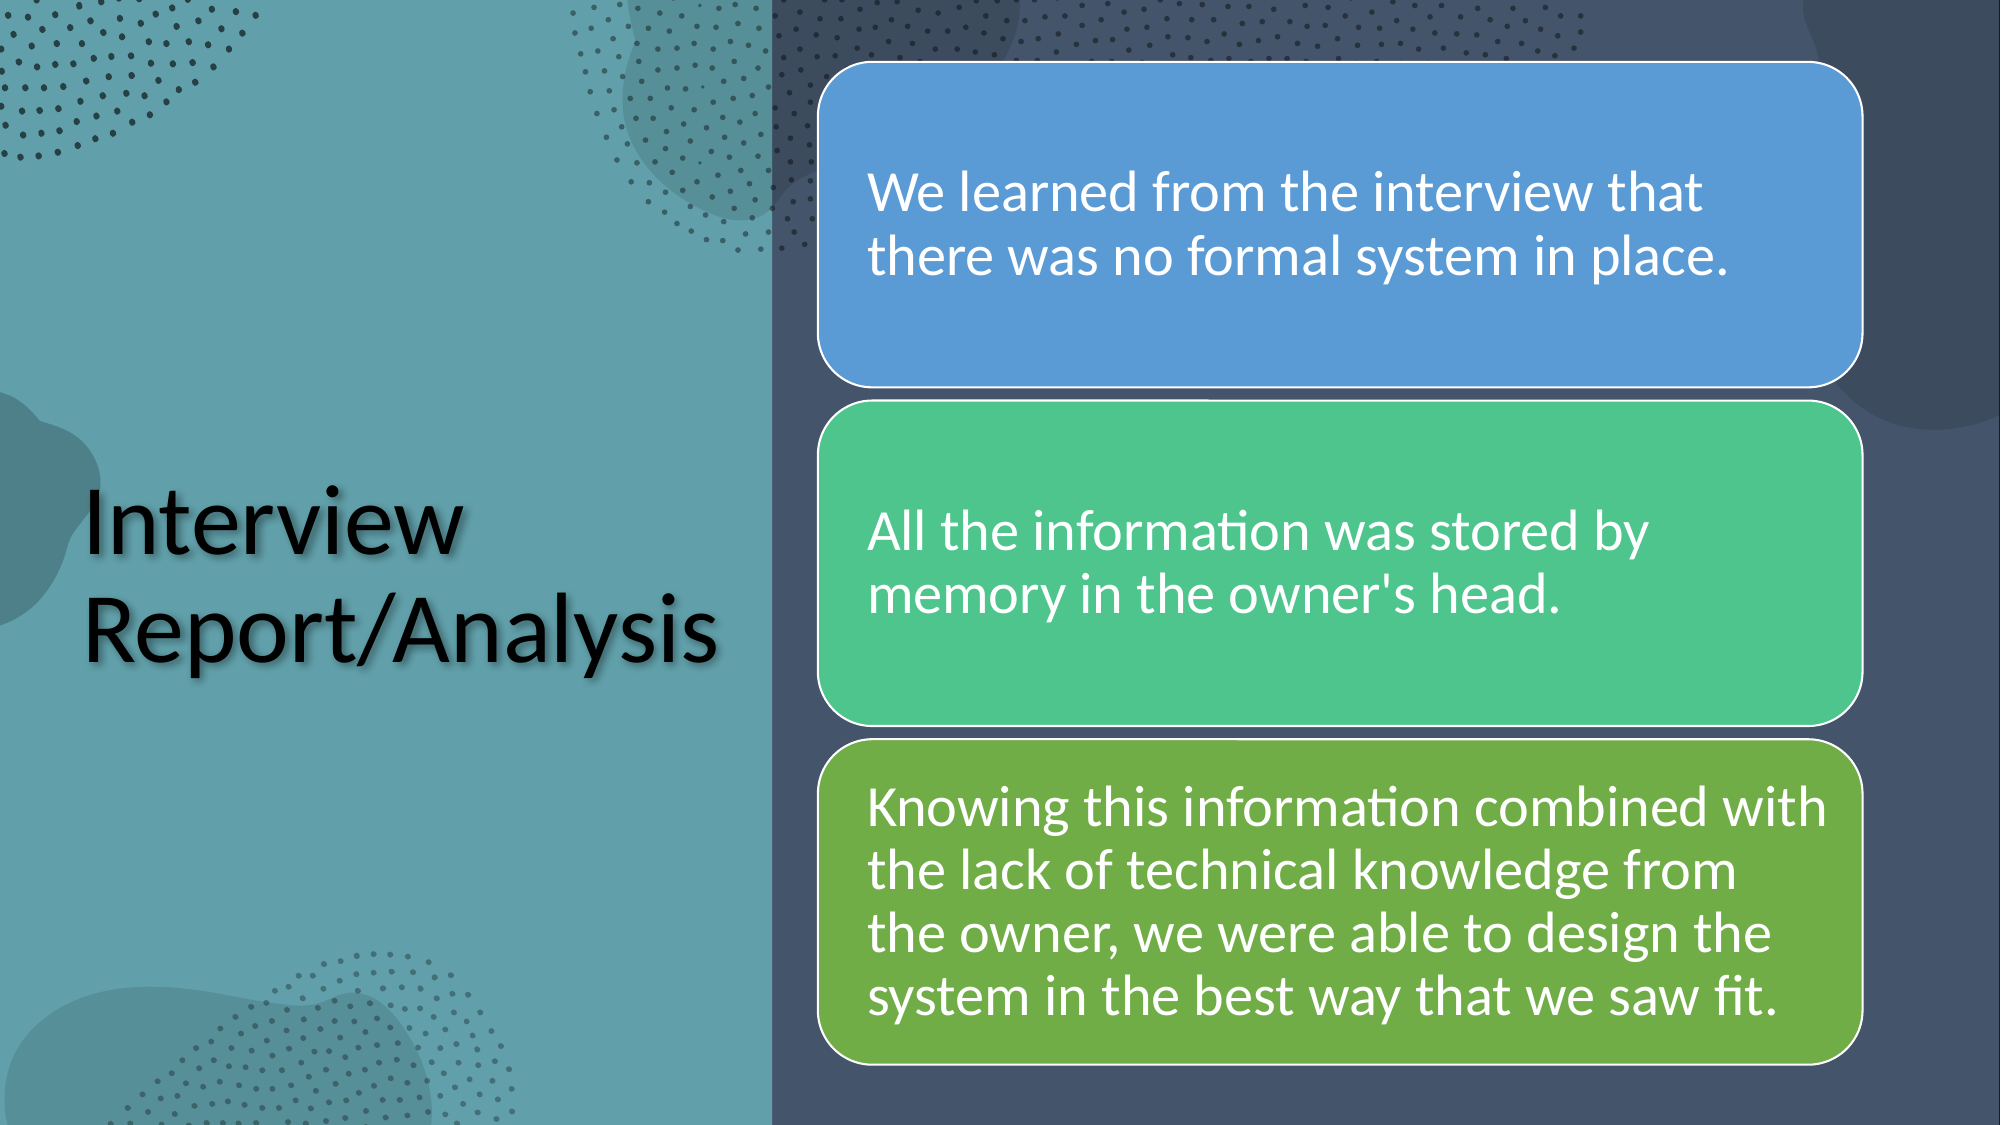

We learned from the interview that there was no formal system in place.
All the information was stored by memory in the owner's head.
Knowing this information combined with the lack of technical knowledge from the owner, we were able to design the system in the best way that we saw fit.
# Interview Report/Analysis